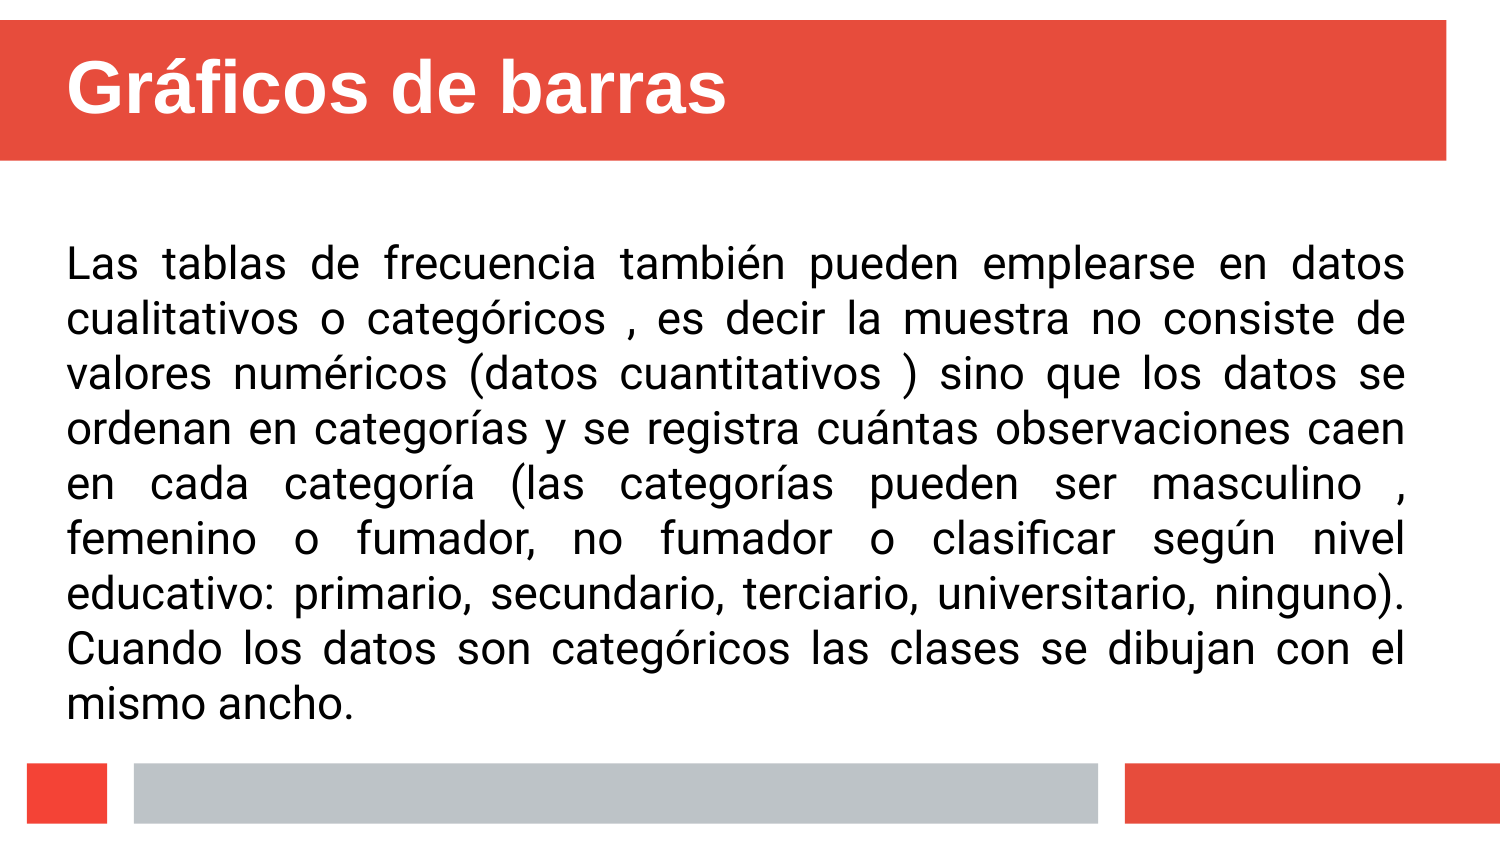

# Gráficos de barras
Las tablas de frecuencia también pueden emplearse en datos cualitativos o categóricos , es decir la muestra no consiste de valores numéricos (datos cuantitativos ) sino que los datos se ordenan en categorías y se registra cuántas observaciones caen en cada categoría (las categorías pueden ser masculino , femenino o fumador, no fumador o clasificar según nivel educativo: primario, secundario, terciario, universitario, ninguno). Cuando los datos son categóricos las clases se dibujan con el mismo ancho.